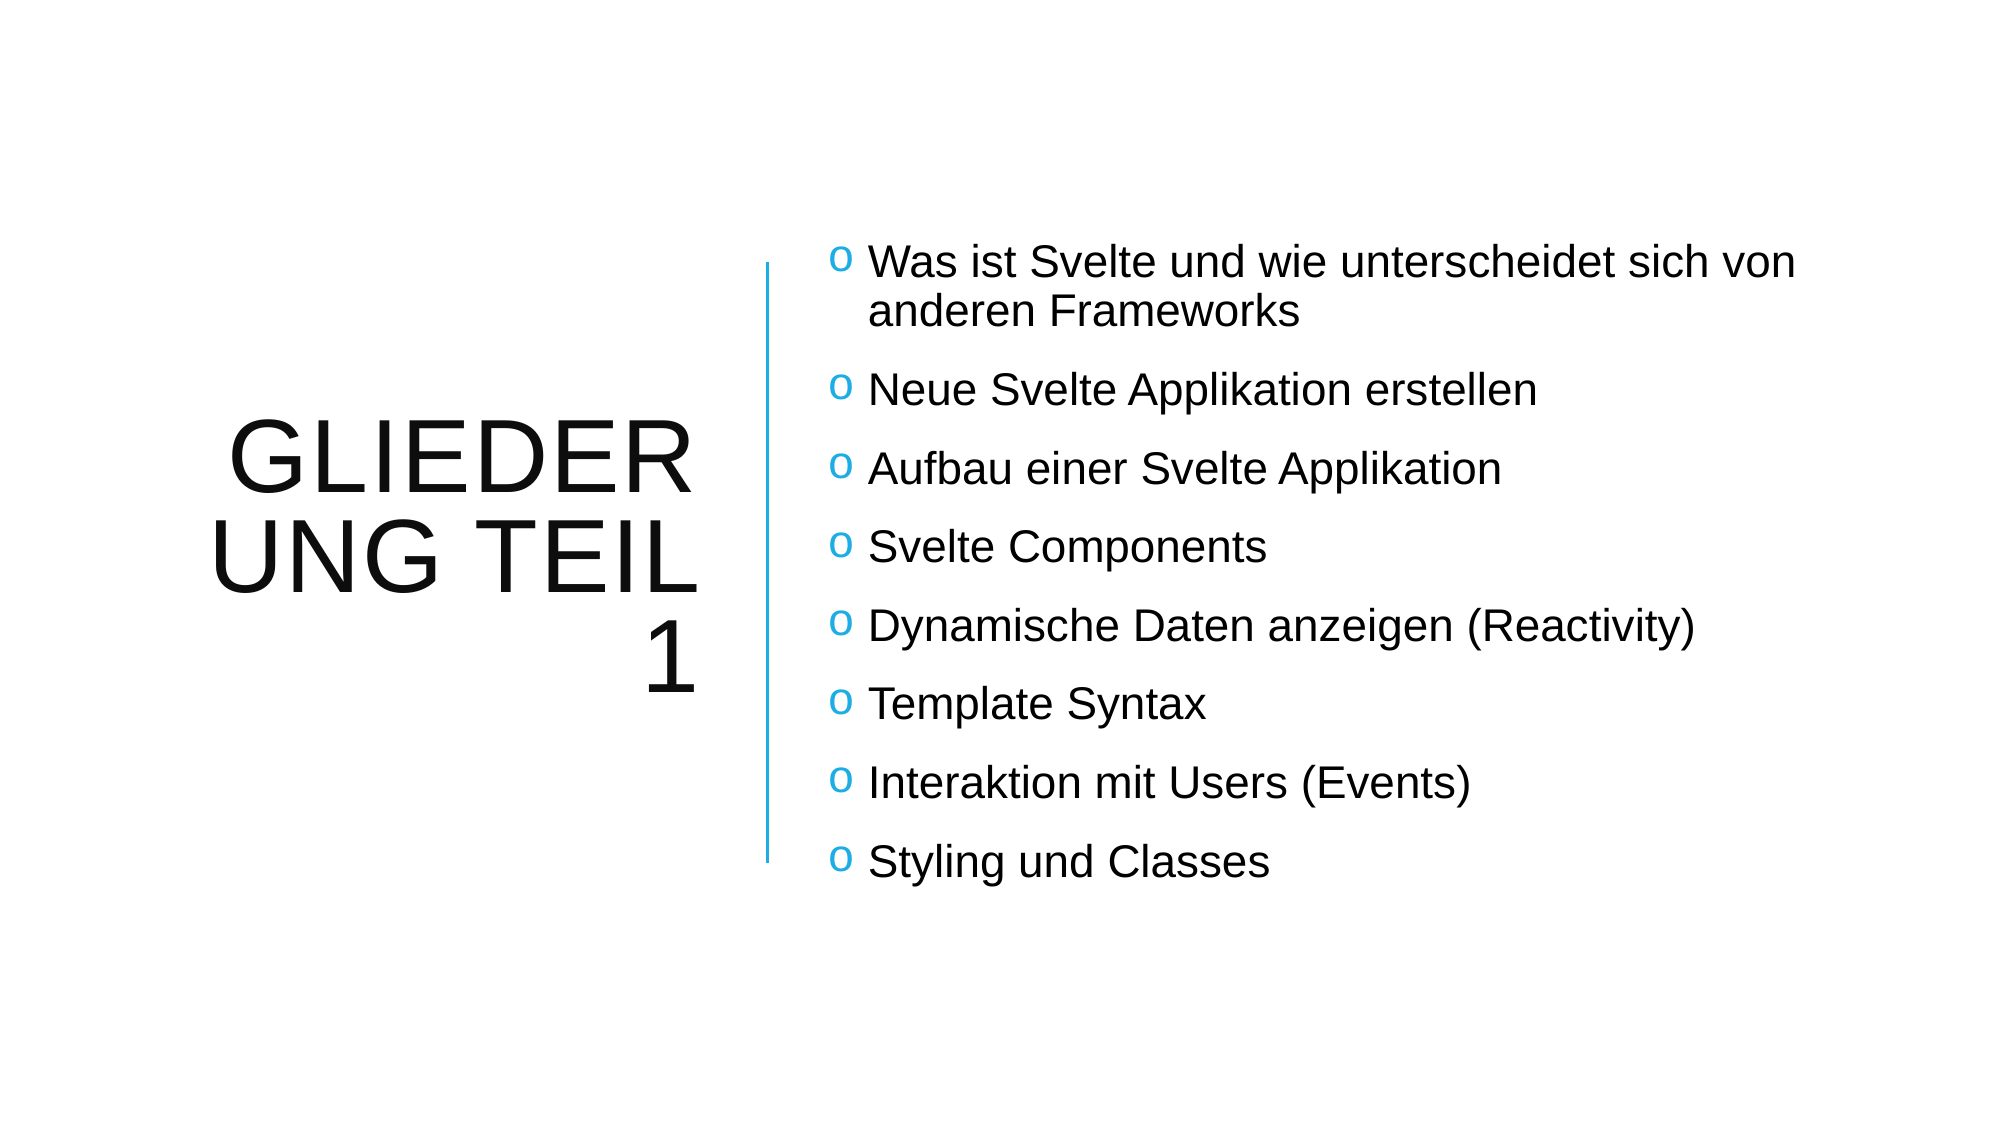

# Gliederung teil 1
 Was ist Svelte und wie unterscheidet sich von
  anderen Frameworks
 Neue Svelte Applikation erstellen
 Aufbau einer Svelte Applikation
 Svelte Components
 Dynamische Daten anzeigen (Reactivity)
 Template Syntax
 Interaktion mit Users (Events)
 Styling und Classes